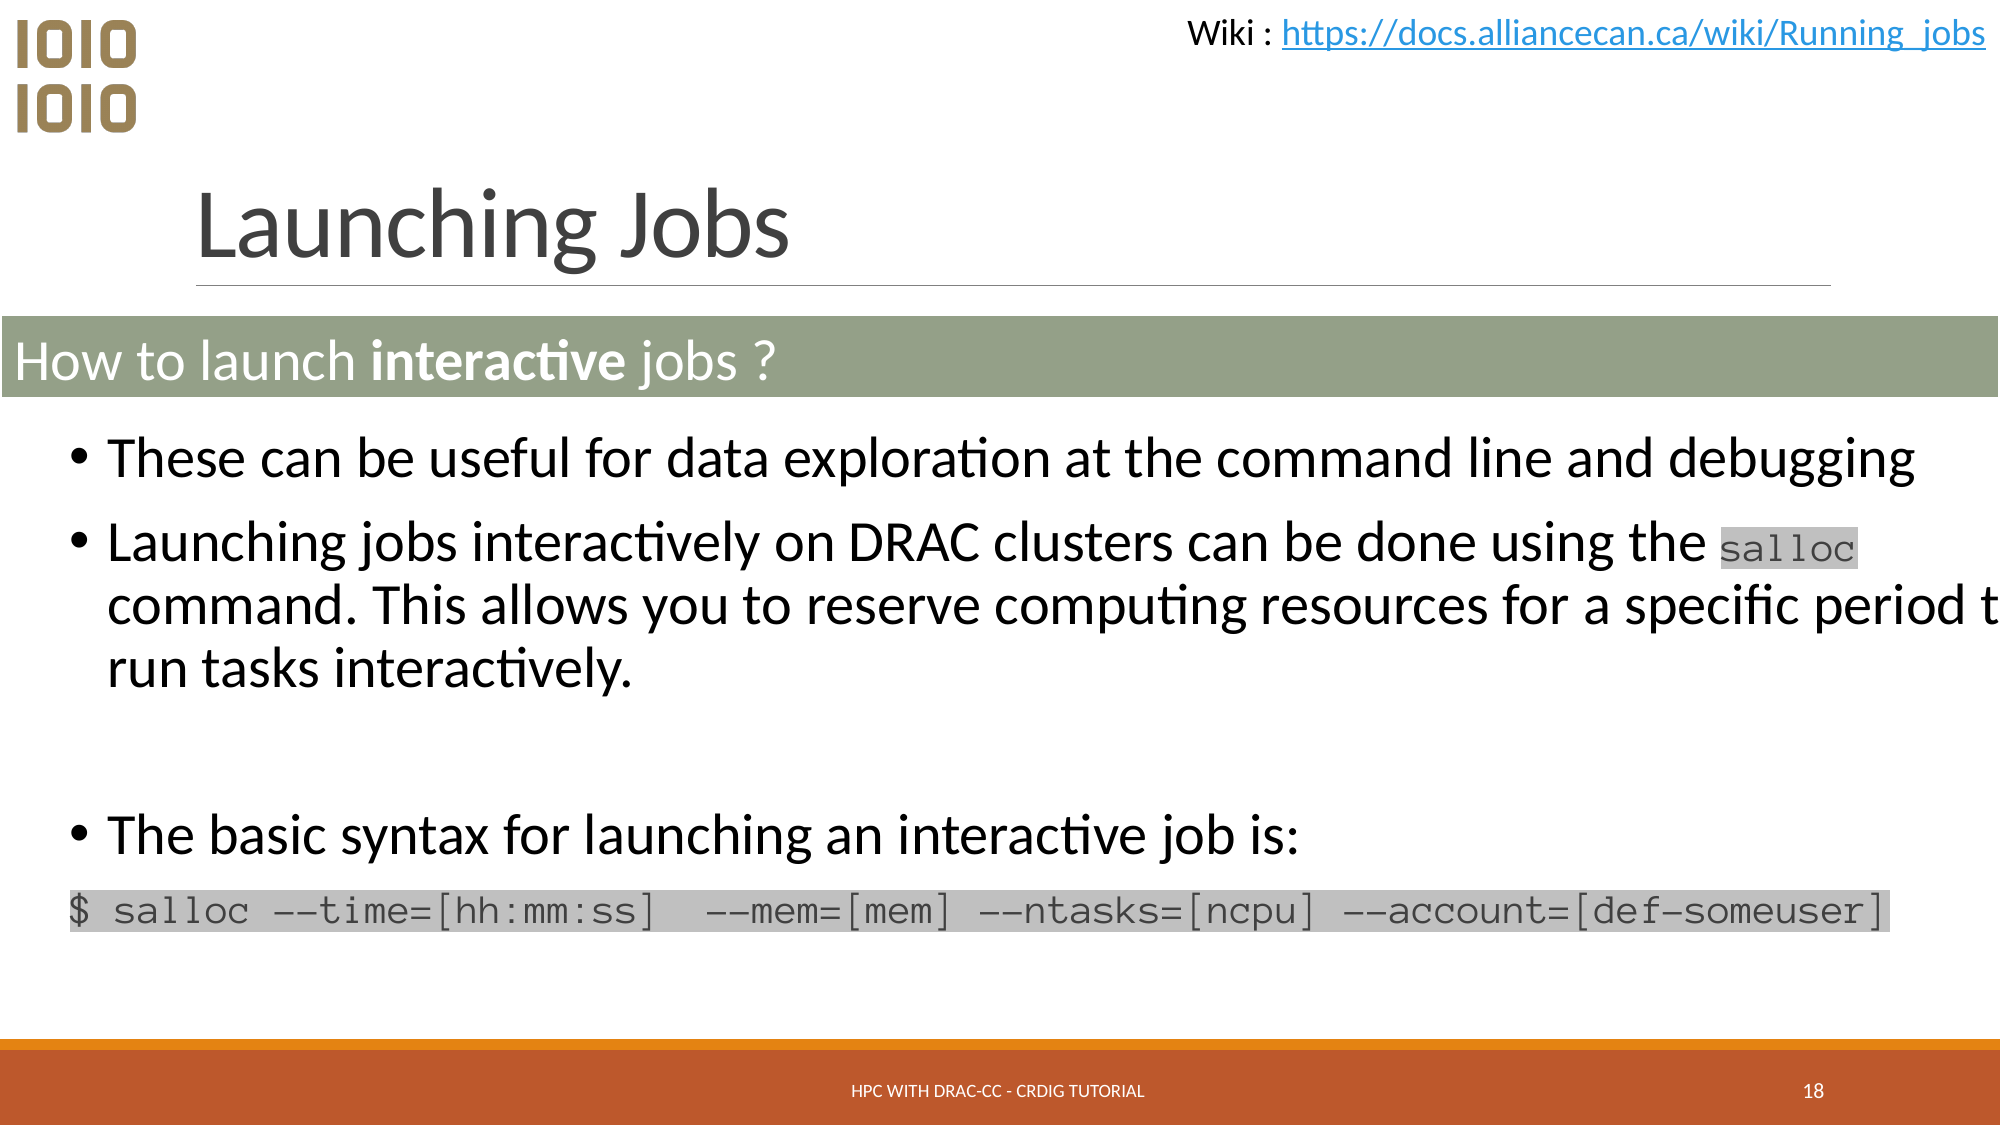

Wiki : https://docs.alliancecan.ca/wiki/Running_jobs
# Launching Jobs
How to launch interactive jobs ?

These can be useful for data exploration at the command line and debugging
Launching jobs interactively on DRAC clusters can be done using the salloc command. This allows you to reserve computing resources for a specific period to run tasks interactively.

The basic syntax for launching an interactive job is:
$ salloc --time=[hh:mm:ss]  --mem=[mem] --ntasks=[ncpu] --account=[def-someuser]

HPC with DRAC-CC - CRDIG Tutorial
18